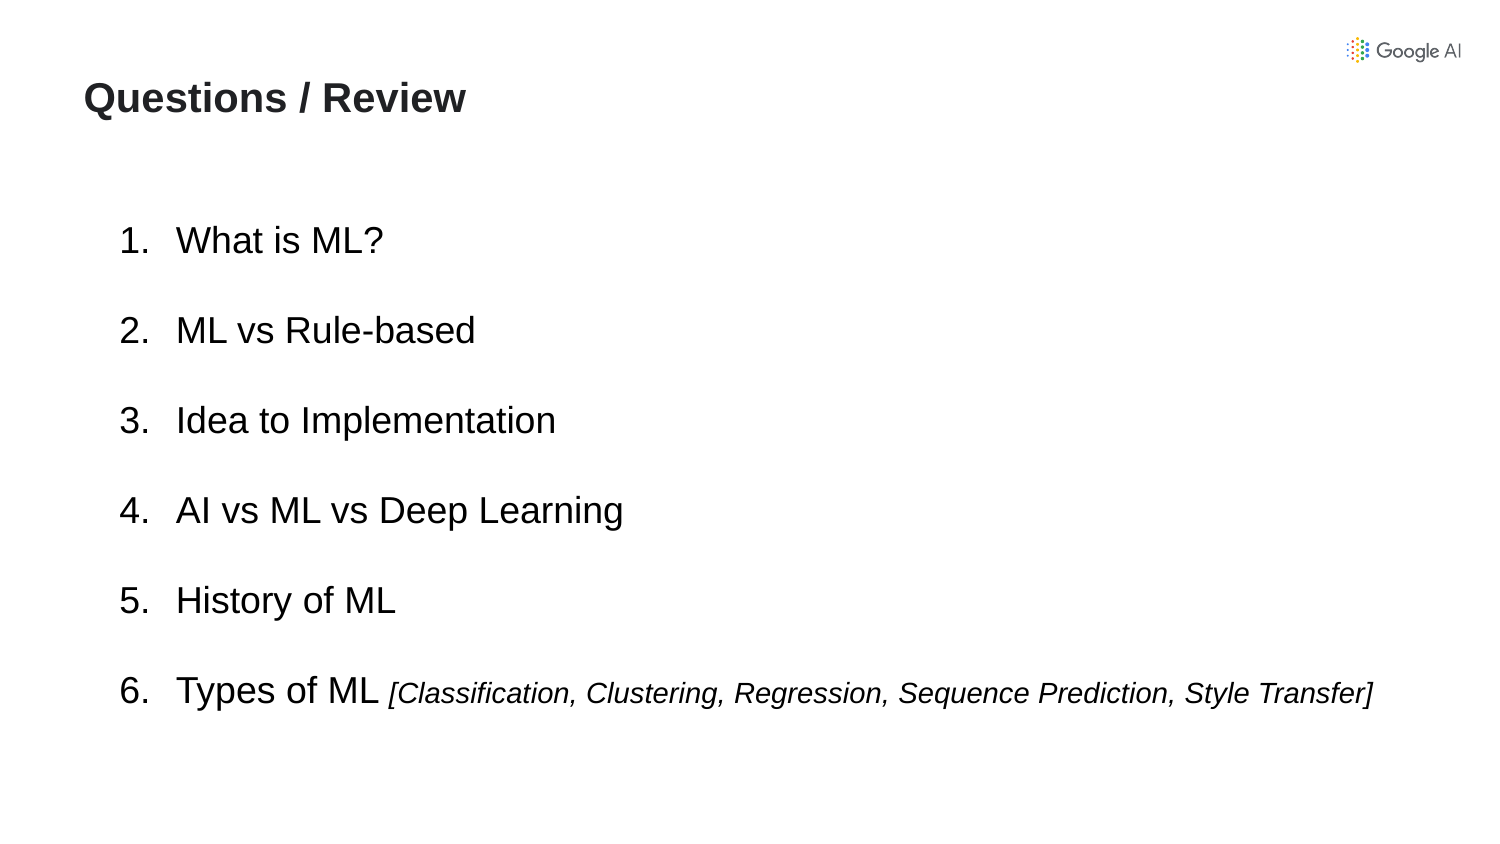

# Questions / Review
What is ML?
ML vs Rule-based
Idea to Implementation
AI vs ML vs Deep Learning
History of ML
Types of ML [Classification, Clustering, Regression, Sequence Prediction, Style Transfer]